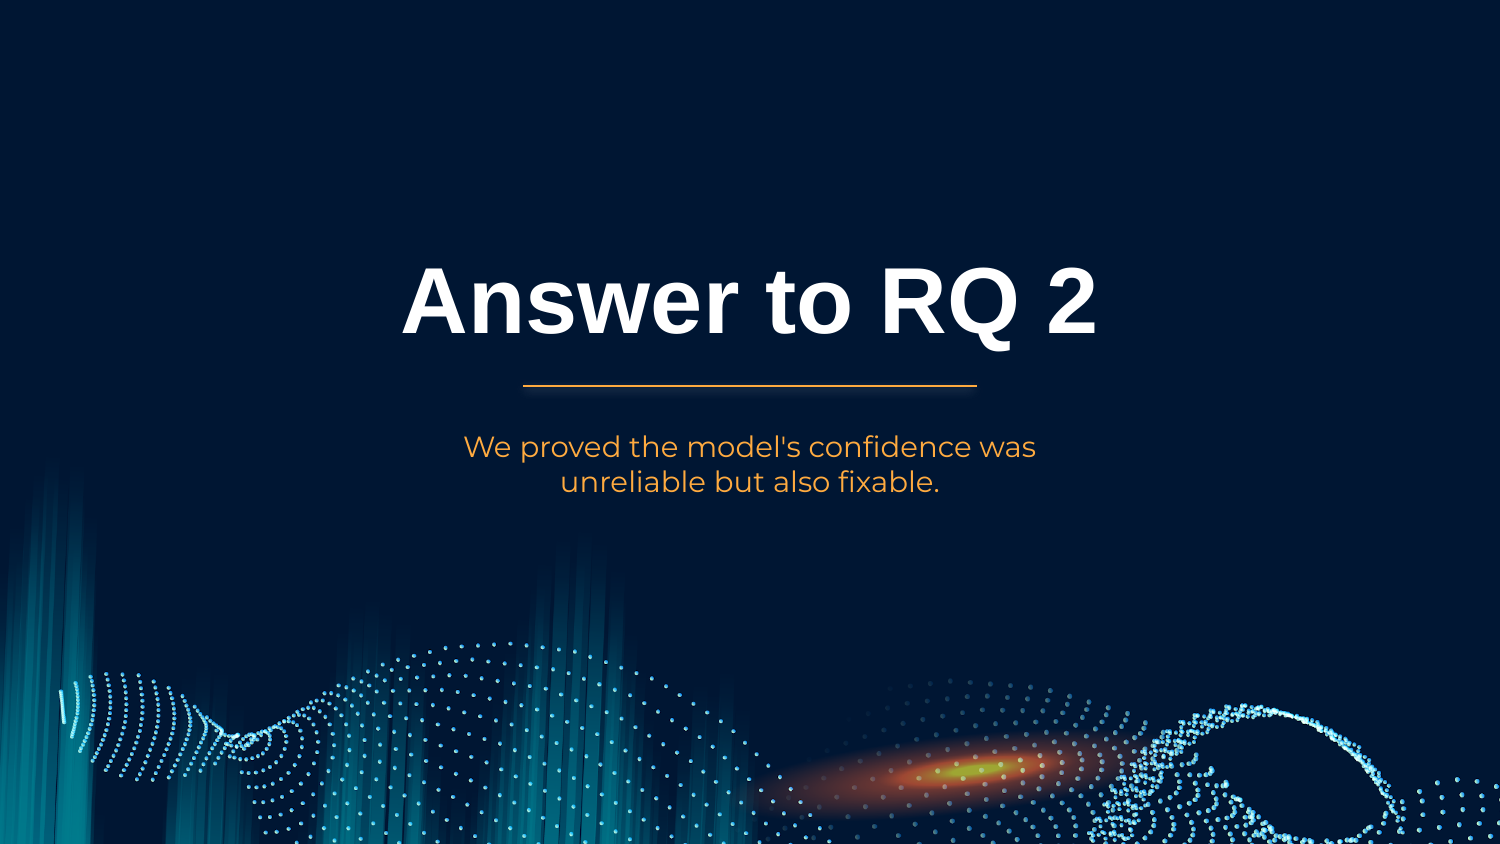

# Answer to RQ 2
We proved the model's confidence was unreliable but also fixable.